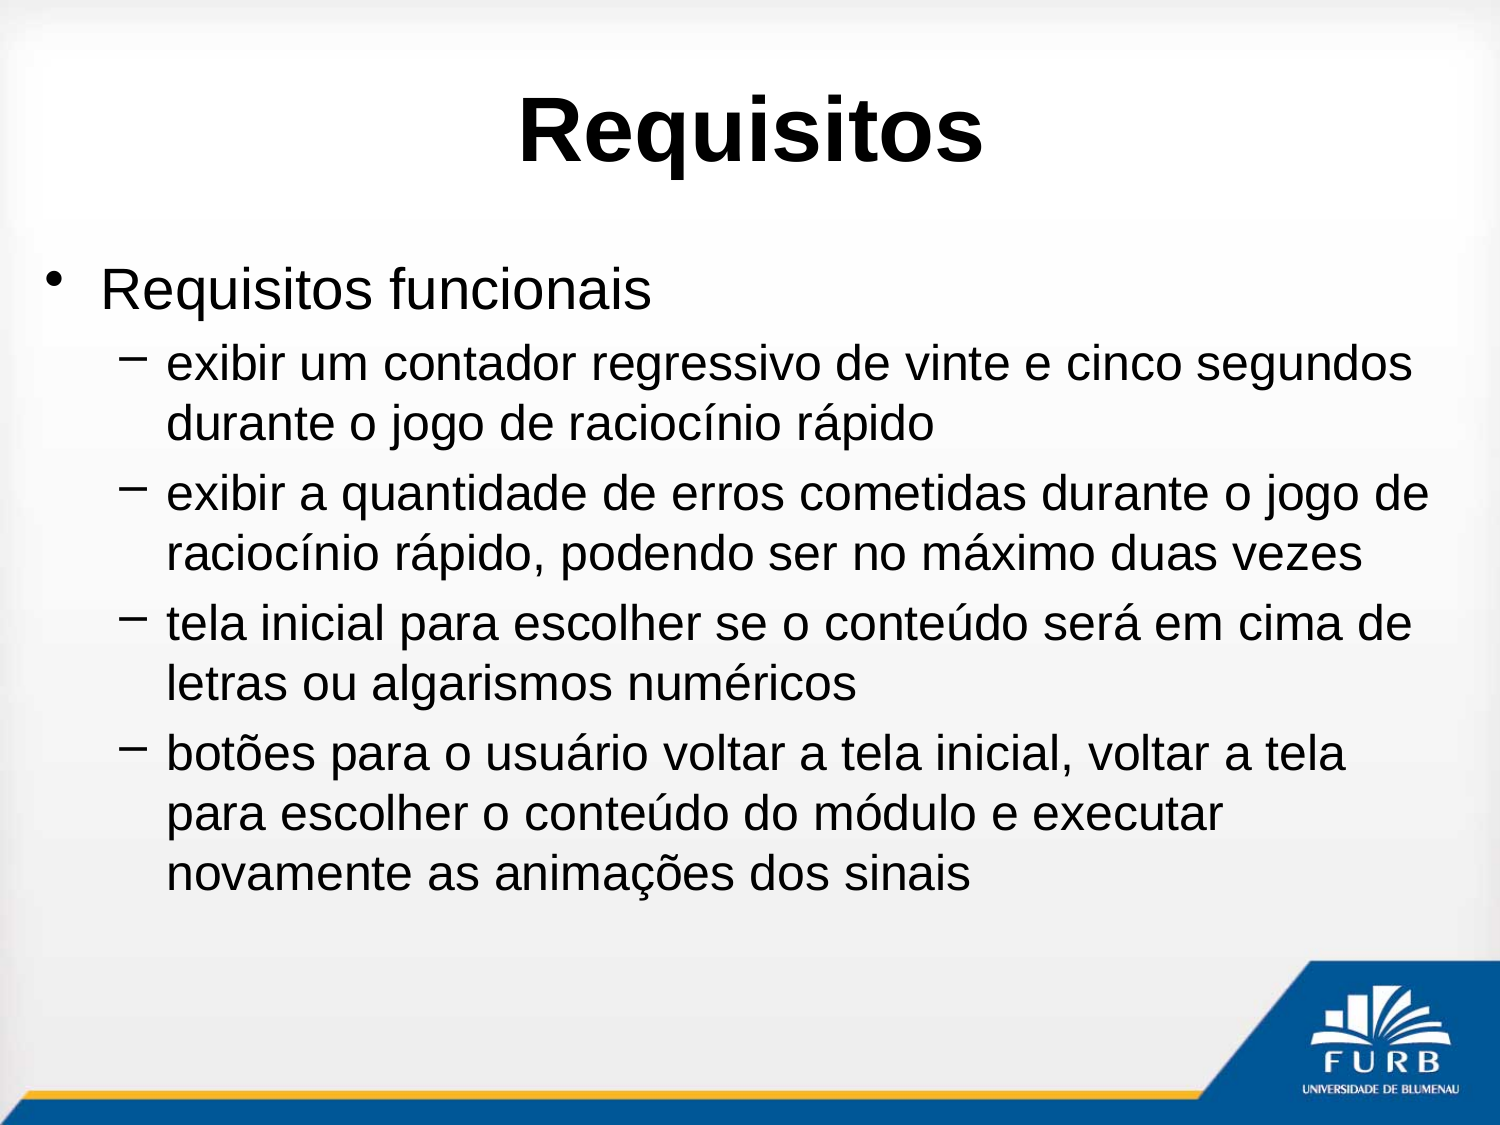

# Requisitos
Requisitos funcionais
exibir um contador regressivo de vinte e cinco segundos durante o jogo de raciocínio rápido
exibir a quantidade de erros cometidas durante o jogo de raciocínio rápido, podendo ser no máximo duas vezes
tela inicial para escolher se o conteúdo será em cima de letras ou algarismos numéricos
botões para o usuário voltar a tela inicial, voltar a tela para escolher o conteúdo do módulo e executar novamente as animações dos sinais